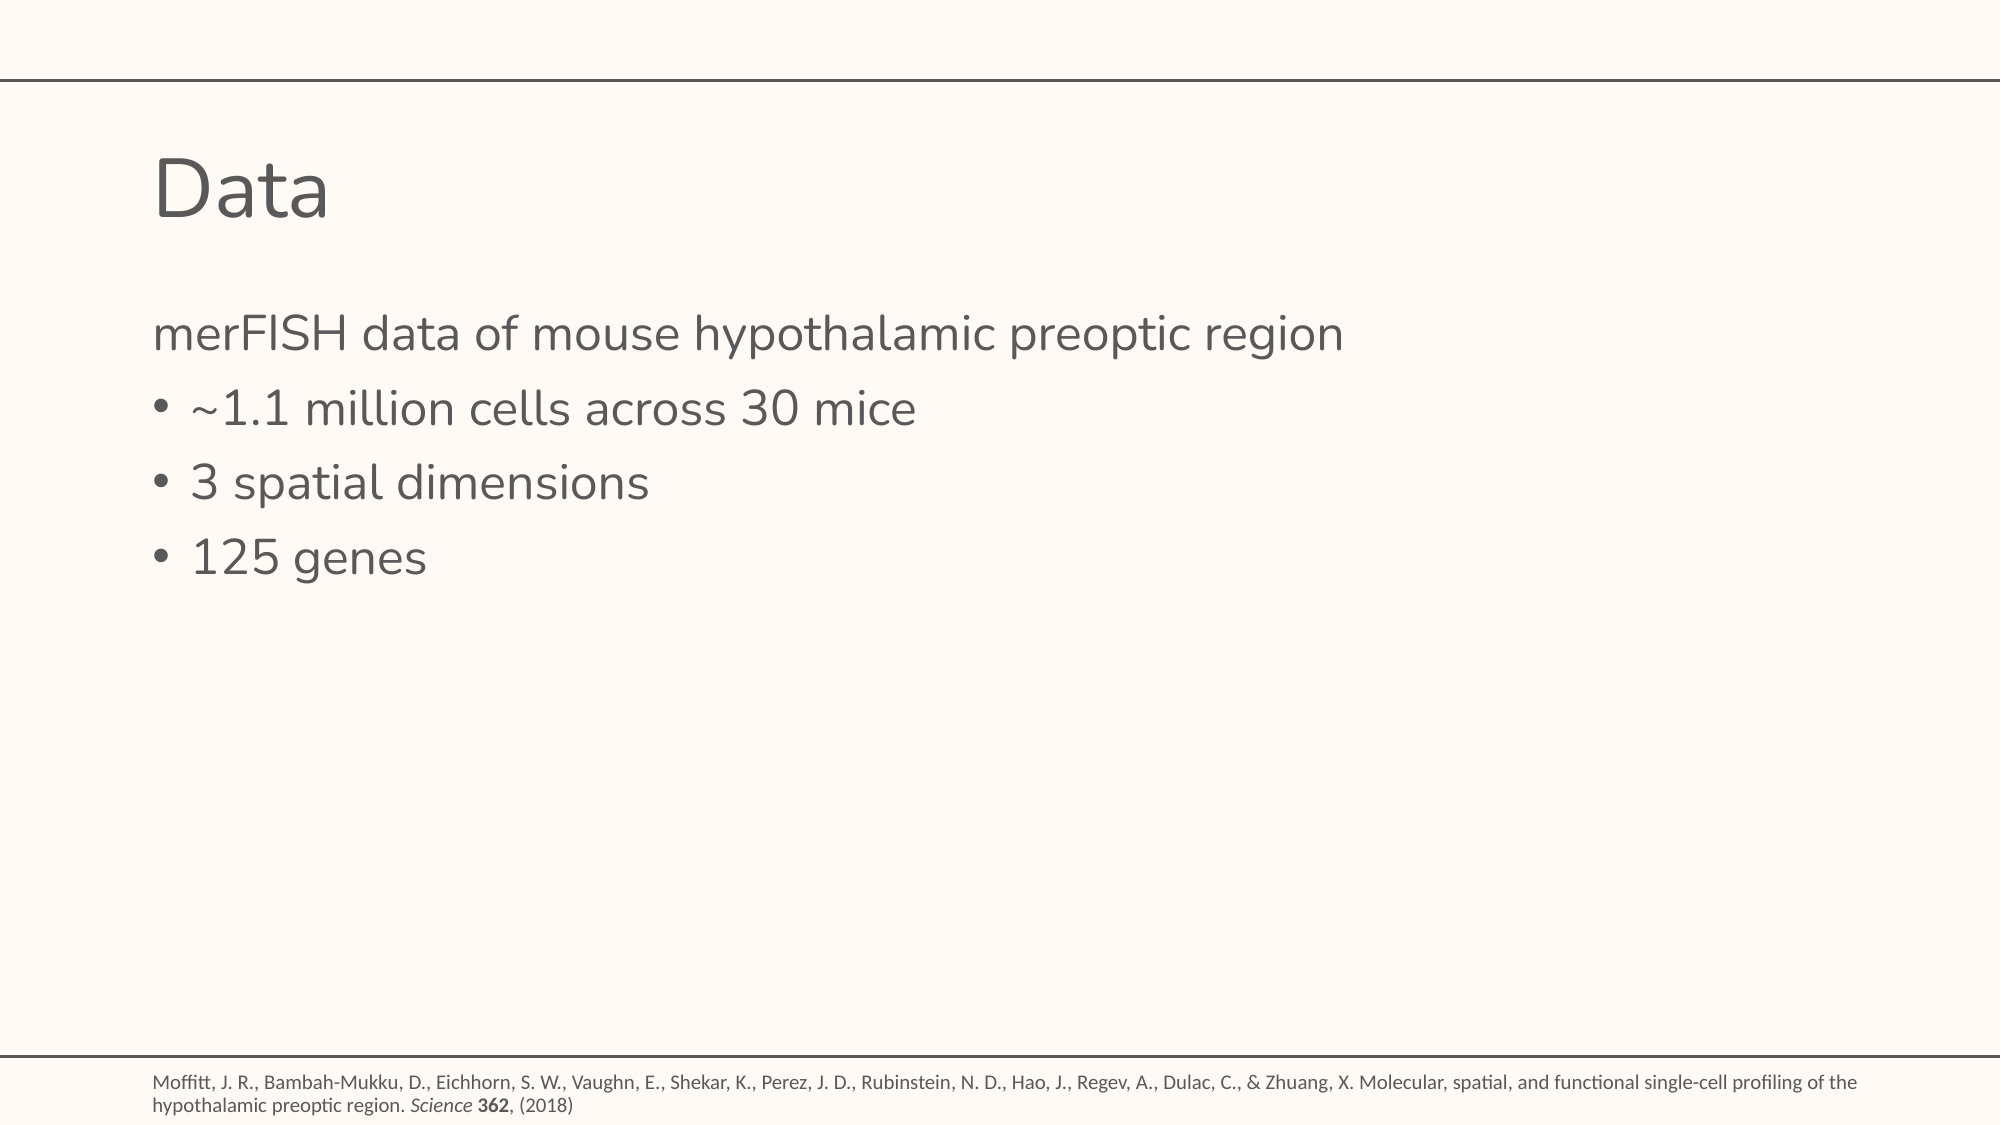

# Data
merFISH data of mouse hypothalamic preoptic region
~1.1 million cells across 30 mice
3 spatial dimensions
125 genes
Moffitt, J. R., Bambah-Mukku, D., Eichhorn, S. W., Vaughn, E., Shekar, K., Perez, J. D., Rubinstein, N. D., Hao, J., Regev, A., Dulac, C., & Zhuang, X. Molecular, spatial, and functional single-cell profiling of the hypothalamic preoptic region. Science 362, (2018)